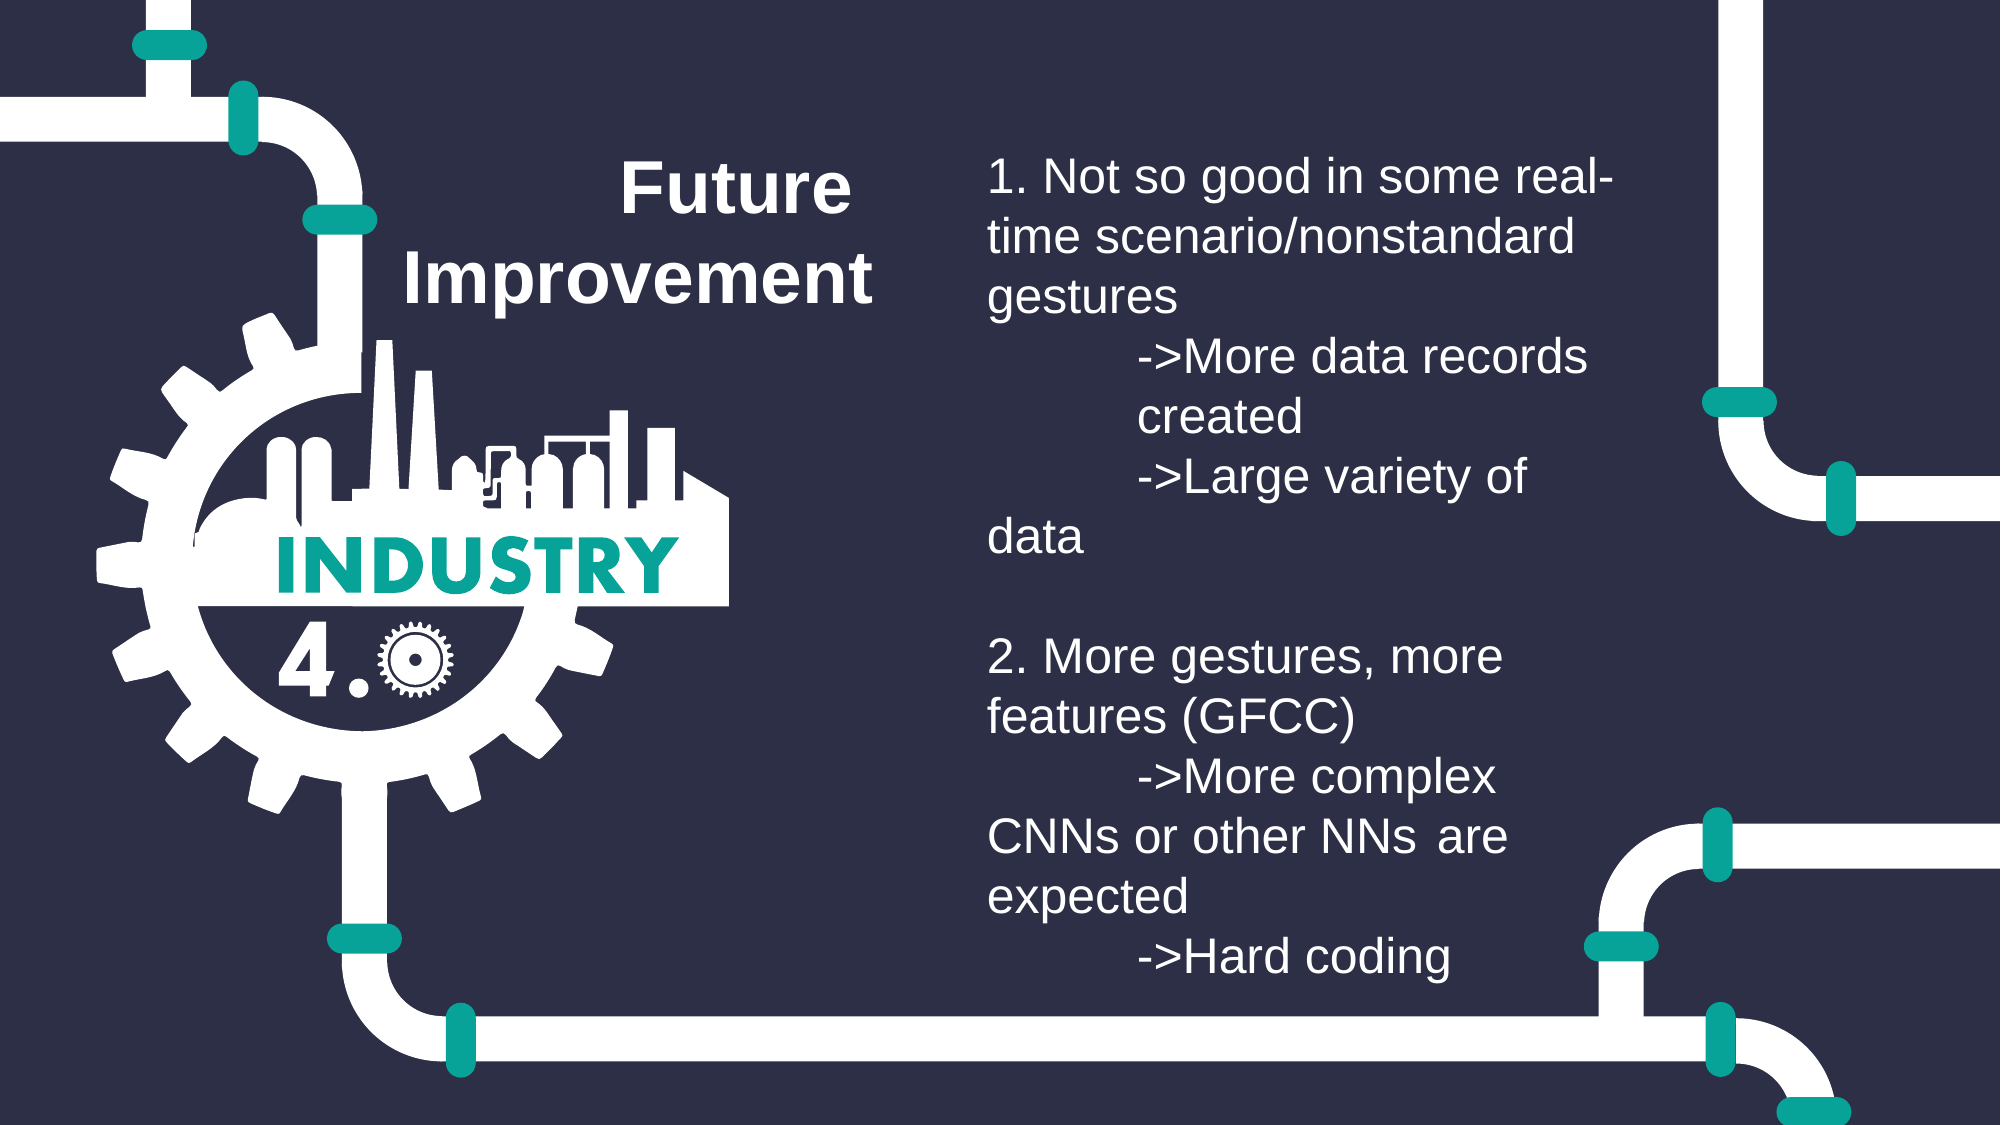

Future
Improvement
1. Not so good in some real-time scenario/nonstandard gestures
	->More data records 	created
	->Large variety of 	data

2. More gestures, more features (GFCC)
	->More complex 	CNNs or other NNs 	are expected
	->Hard coding